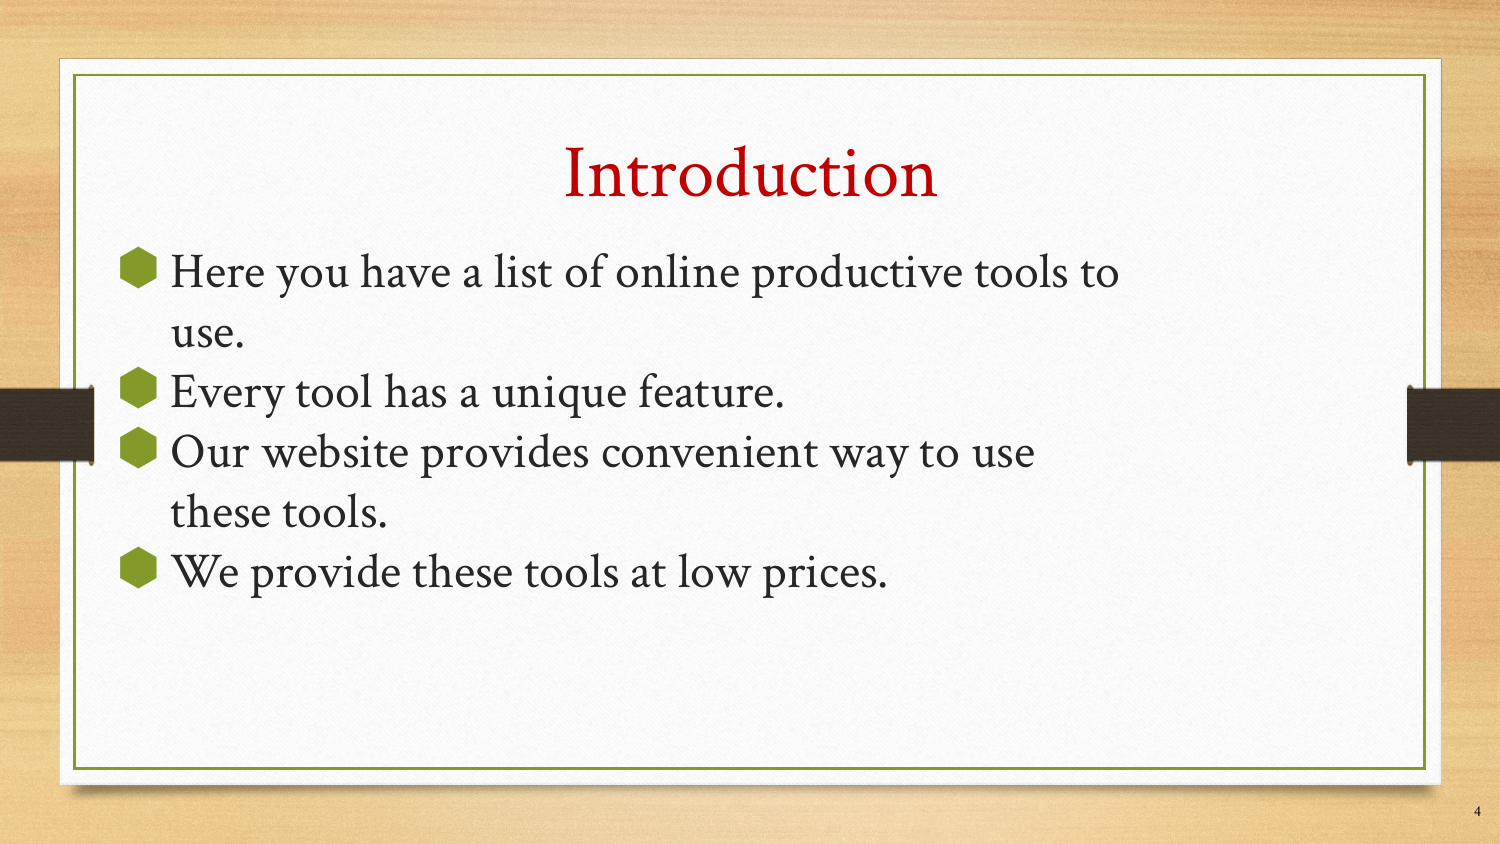

# Introduction
Here you have a list of online productive tools to use.
Every tool has a unique feature.
Our website provides convenient way to use these tools.
We provide these tools at low prices.
4